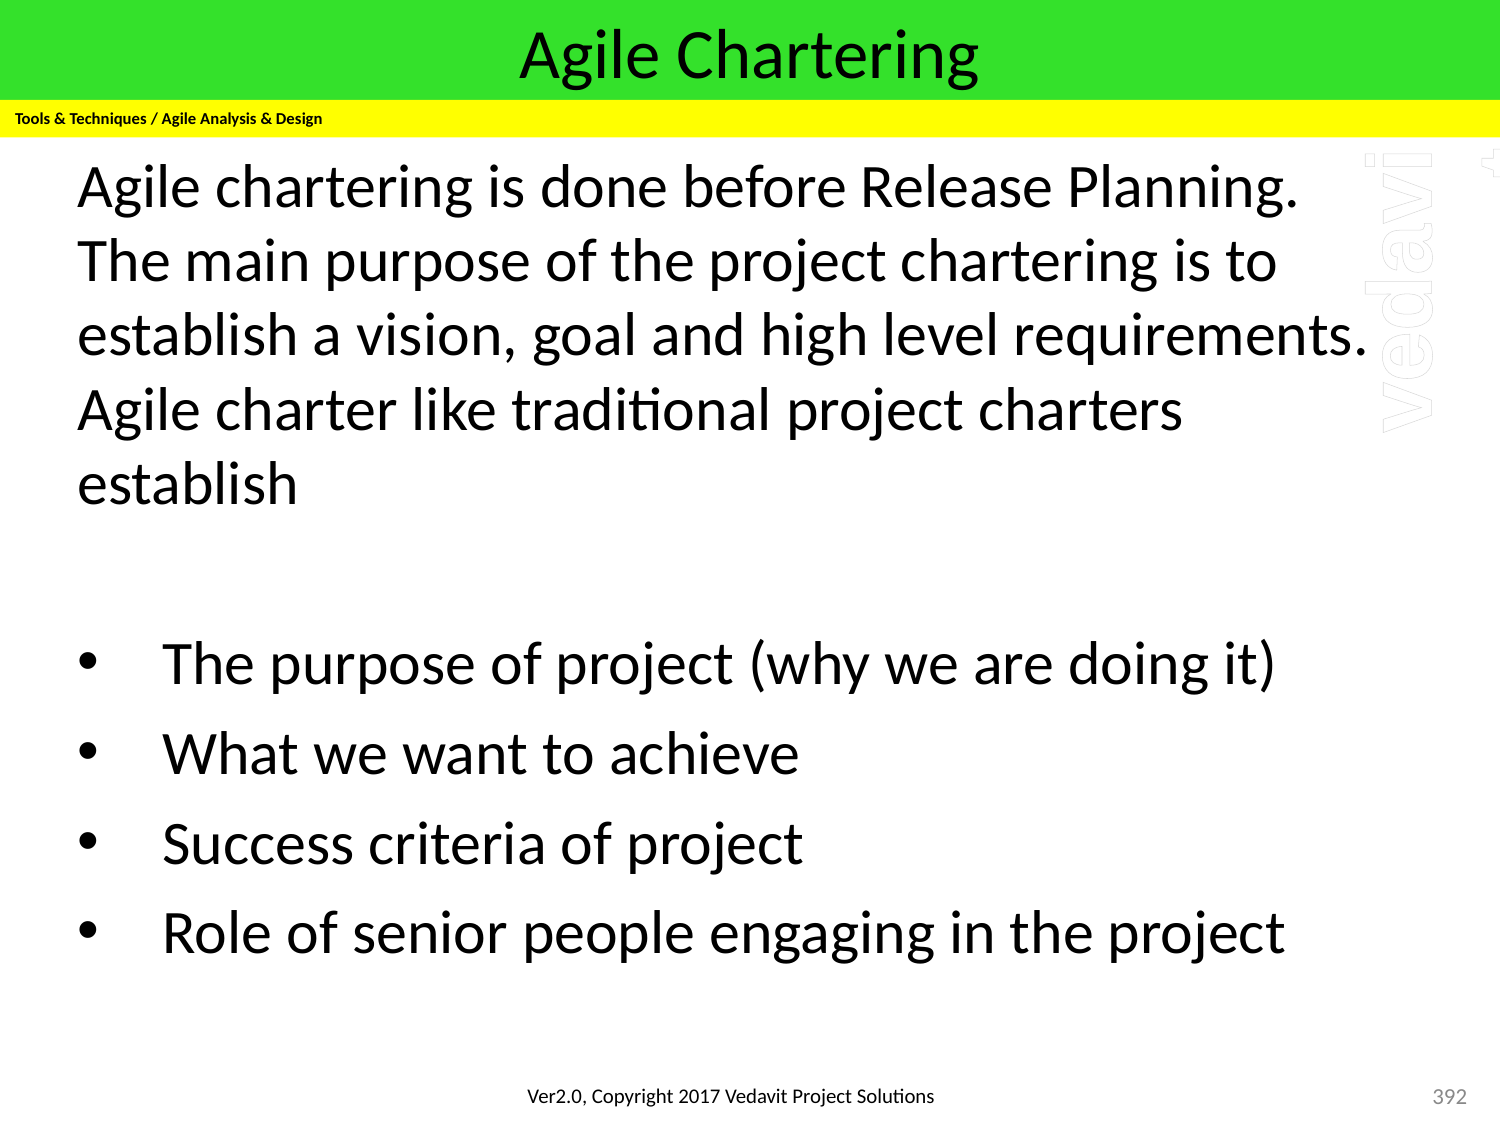

# Agile Chartering
Tools & Techniques / Agile Analysis & Design

Agile chartering is done before Release Planning. The main purpose of the project chartering is to establish a vision, goal and high level requirements. Agile charter like traditional project charters establish

The purpose of project (why we are doing it)
What we want to achieve
Success criteria of project
Role of senior people engaging in the project

392